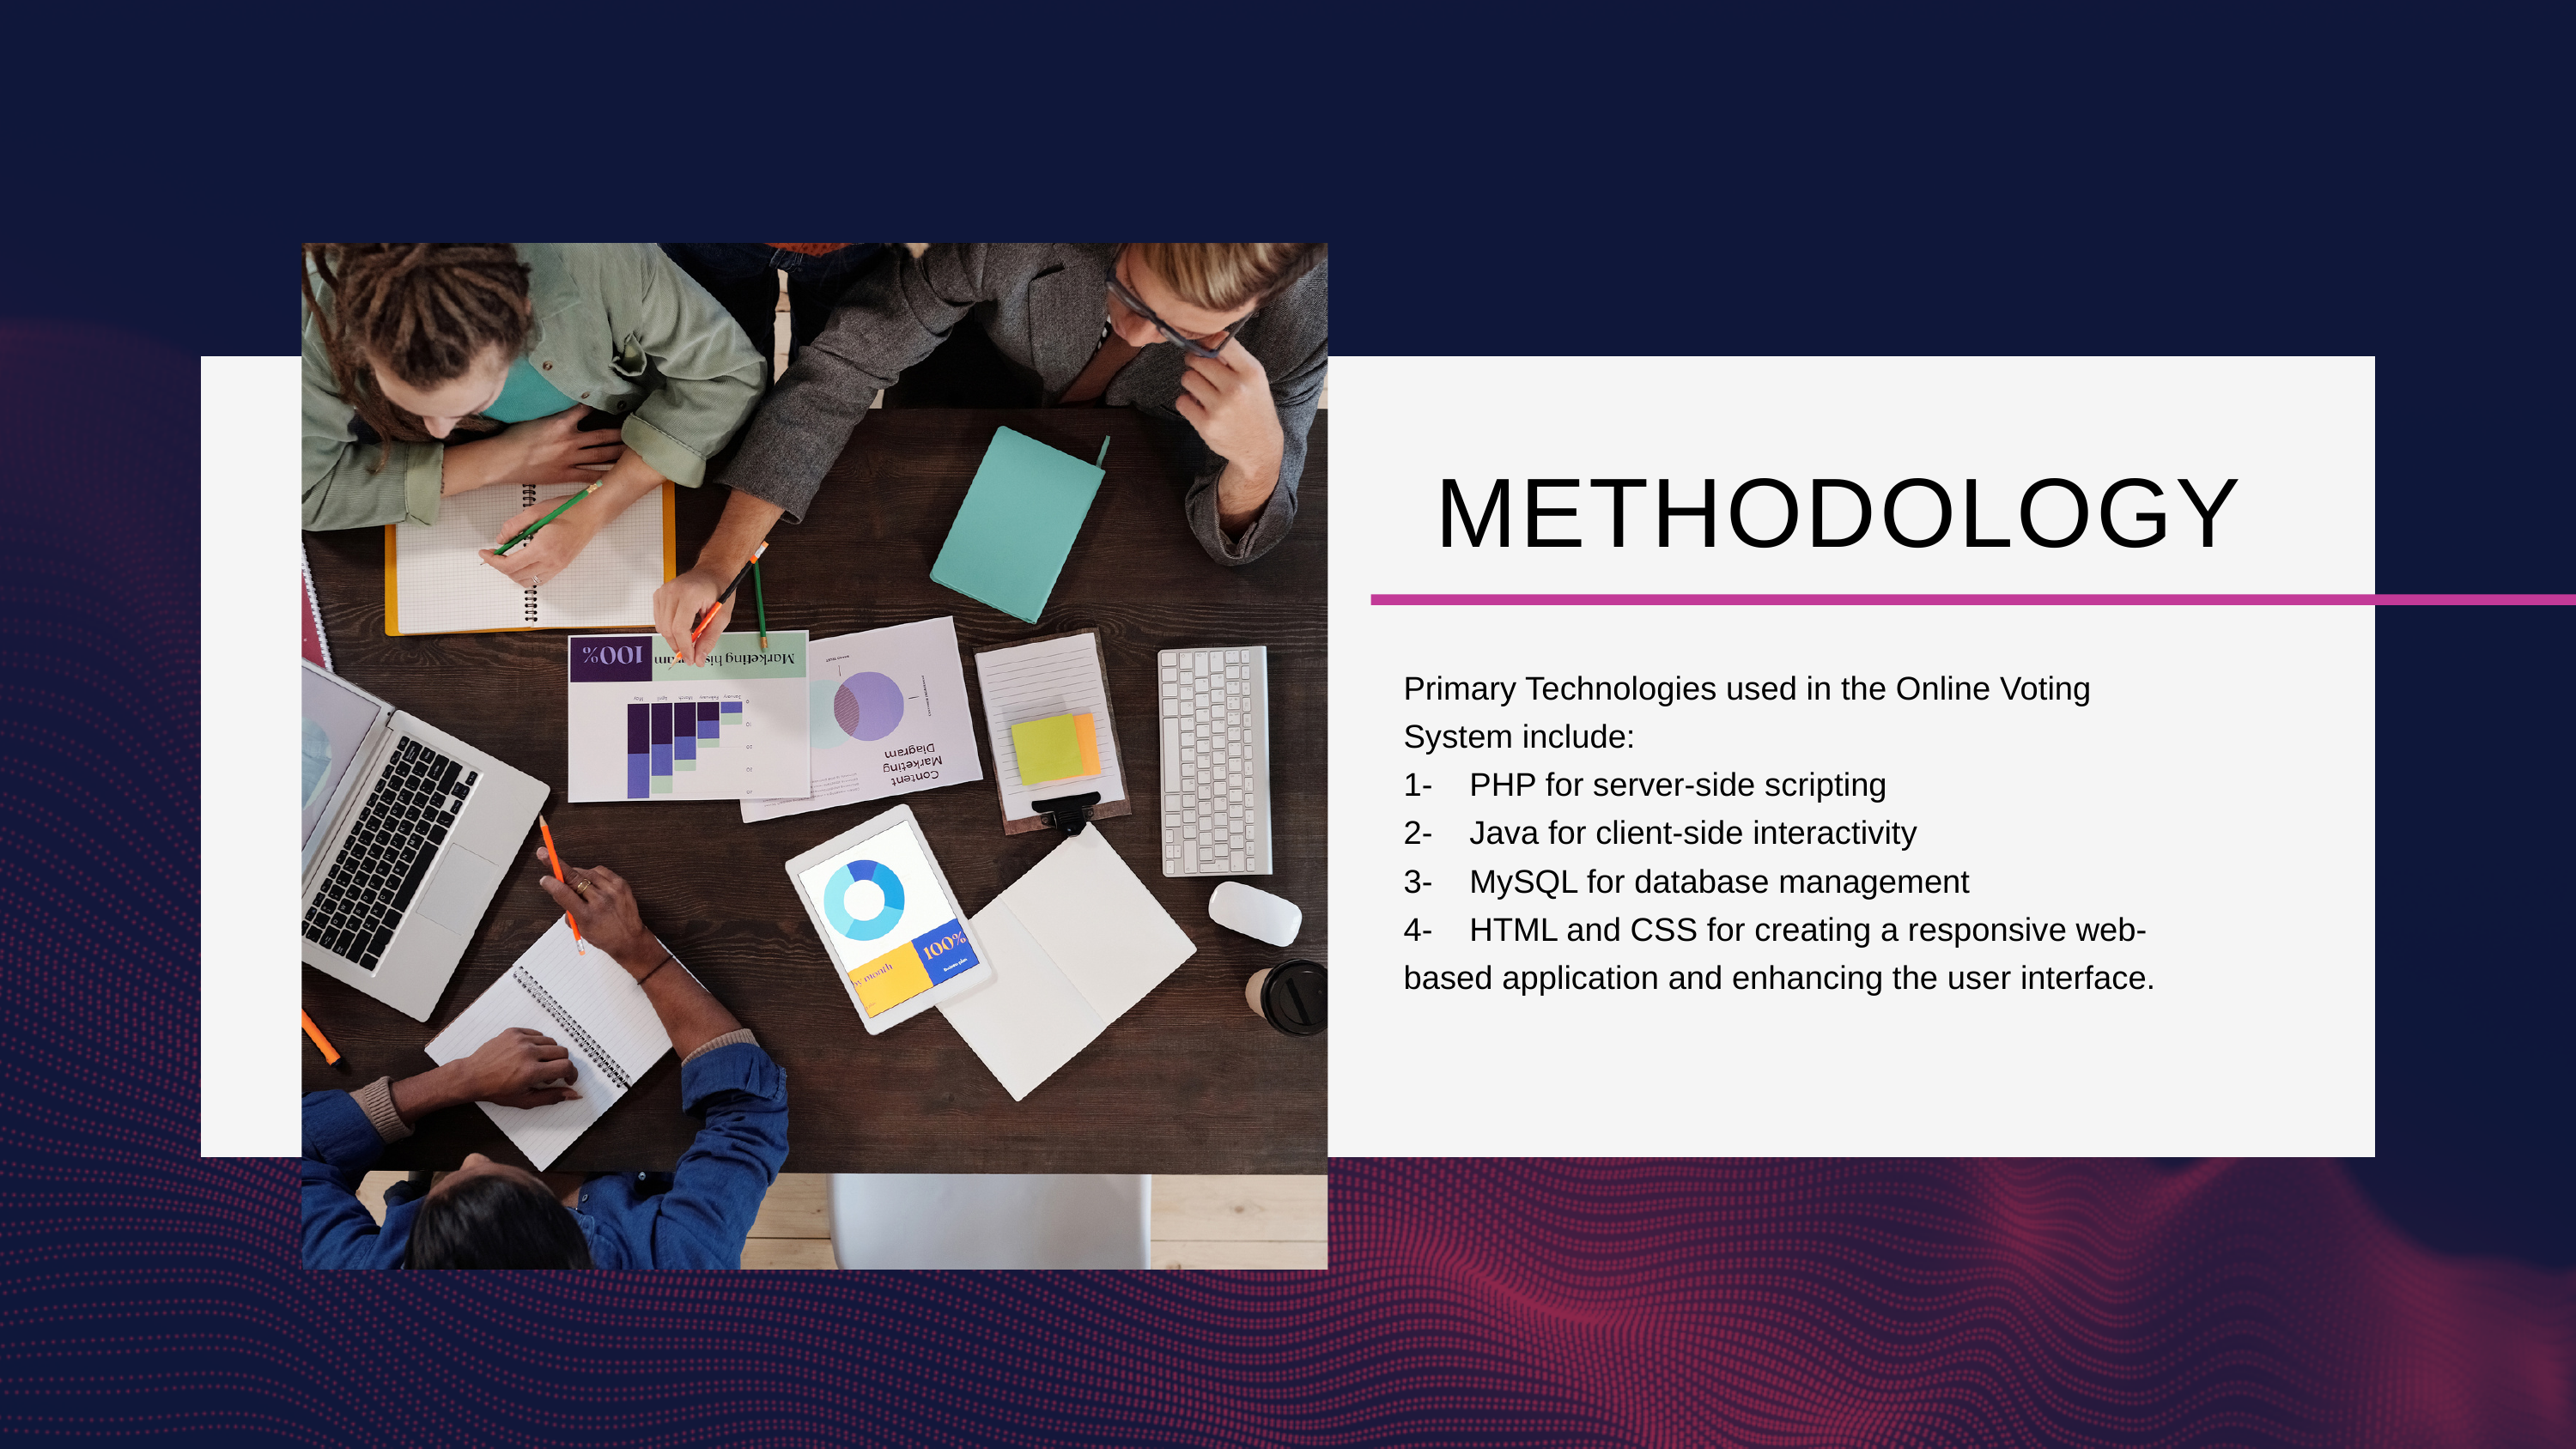

METHODOLOGY

Primary Technologies used in the Online Voting System include:
1-    PHP for server-side scripting
2-    Java for client-side interactivity
3-    MySQL for database management
4-    HTML and CSS for creating a responsive web-based application and enhancing the user interface.